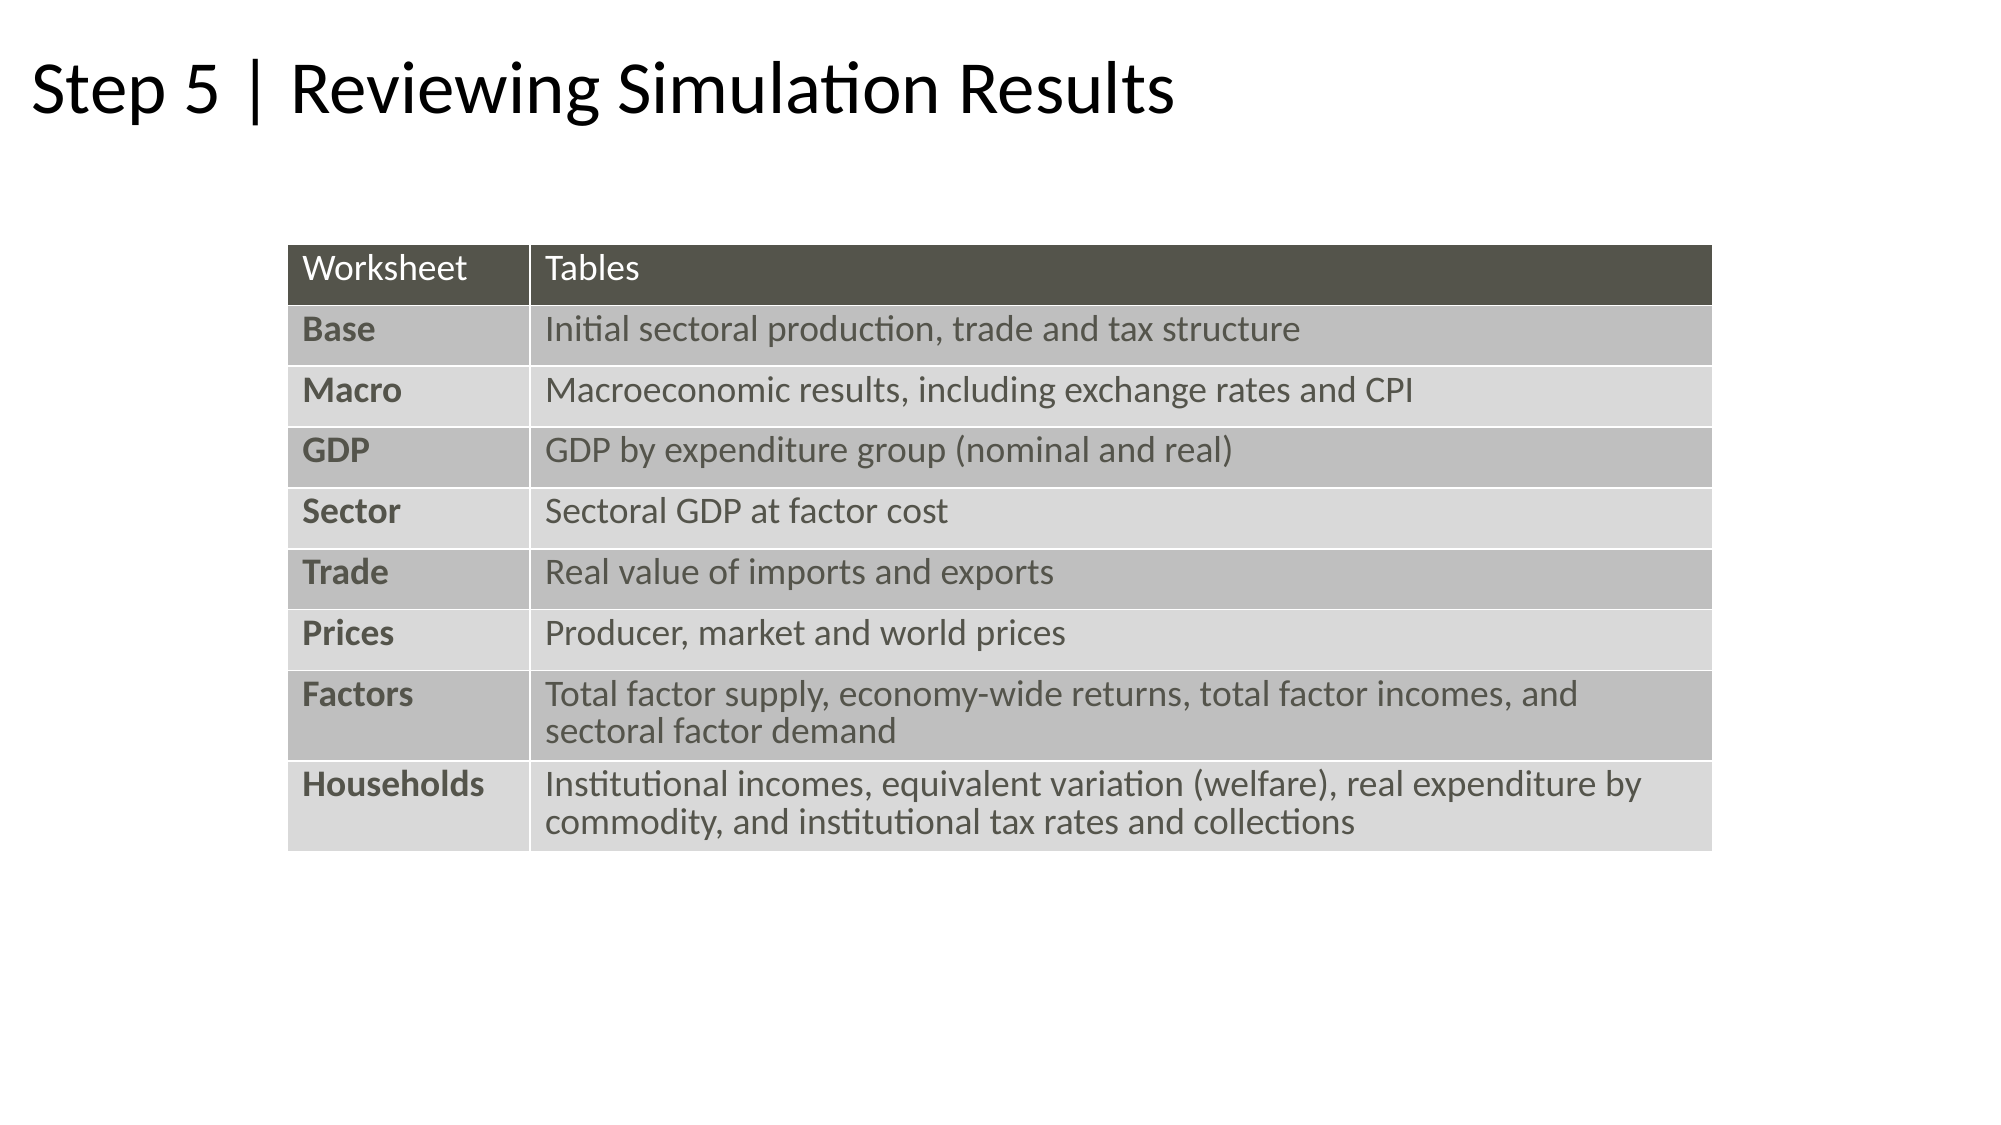

# Step 5 | Reviewing Simulation Results
| Worksheet | Tables |
| --- | --- |
| Base | Initial sectoral production, trade and tax structure |
| Macro | Macroeconomic results, including exchange rates and CPI |
| GDP | GDP by expenditure group (nominal and real) |
| Sector | Sectoral GDP at factor cost |
| Trade | Real value of imports and exports |
| Prices | Producer, market and world prices |
| Factors | Total factor supply, economy-wide returns, total factor incomes, and sectoral factor demand |
| Households | Institutional incomes, equivalent variation (welfare), real expenditure by commodity, and institutional tax rates and collections |